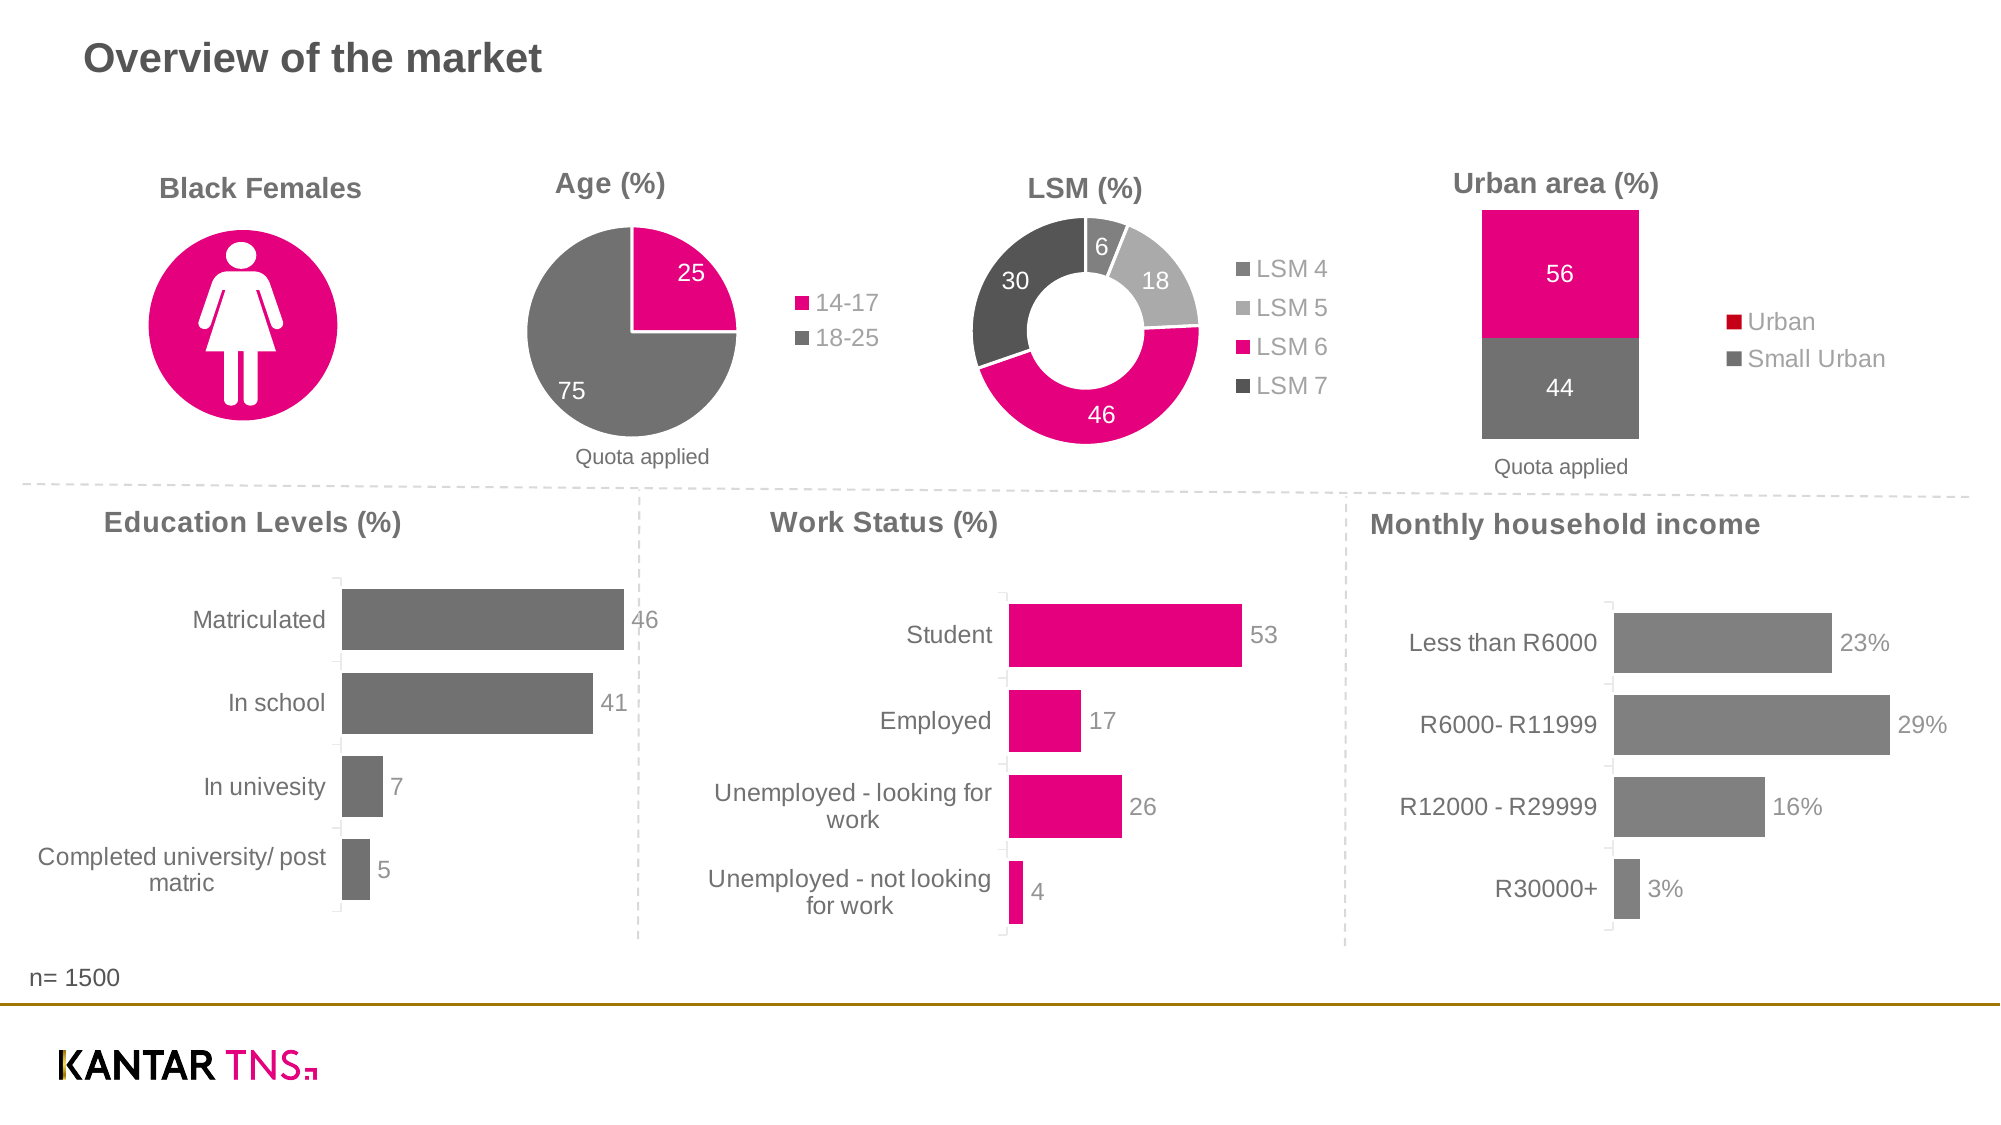

# Overview of the market

### Chart: Age (%)

| Category | Age |
|---|---|
| 14-17 | 0.25 |
| 18-25 | 0.75 |

### Chart

| Category | Sales |
|---|---|
| LSM 4 | 6.0 |
| LSM 5 | 18.0 |
| LSM 6 | 45.0 |
| LSM 7 | 30.0 |
Urban area (%)
Black Females

           LSM (%)

### Chart

| Category | Urban | Small Urban |
|---|---|---|
| Category 1 | 56.0 | 44.0 |

Quota applied
Quota applied

### Chart: Work Status (%)

| Category | Work Status |
|---|---|
| Student | 53.0 |
| Employed | 17.0 |
| Unemployed - looking for work | 26.0 |
| Unemployed - not looking for work | 4.0 |

### Chart: Education Levels (%)

| Category | Work Status |
|---|---|
| Matriculated | 46.0 |
| In school | 41.0 |
| In univesity | 7.0 |
| Completed university/ post matric | 5.0 |

### Chart: Monthly household income

| Category | Sales |
|---|---|
| Less than R6000 | 0.23 |
| R6000- R11999 | 0.29 |
| R12000 - R29999 | 0.16 |
| R30000+ | 0.03 |
53
53
n= 1500